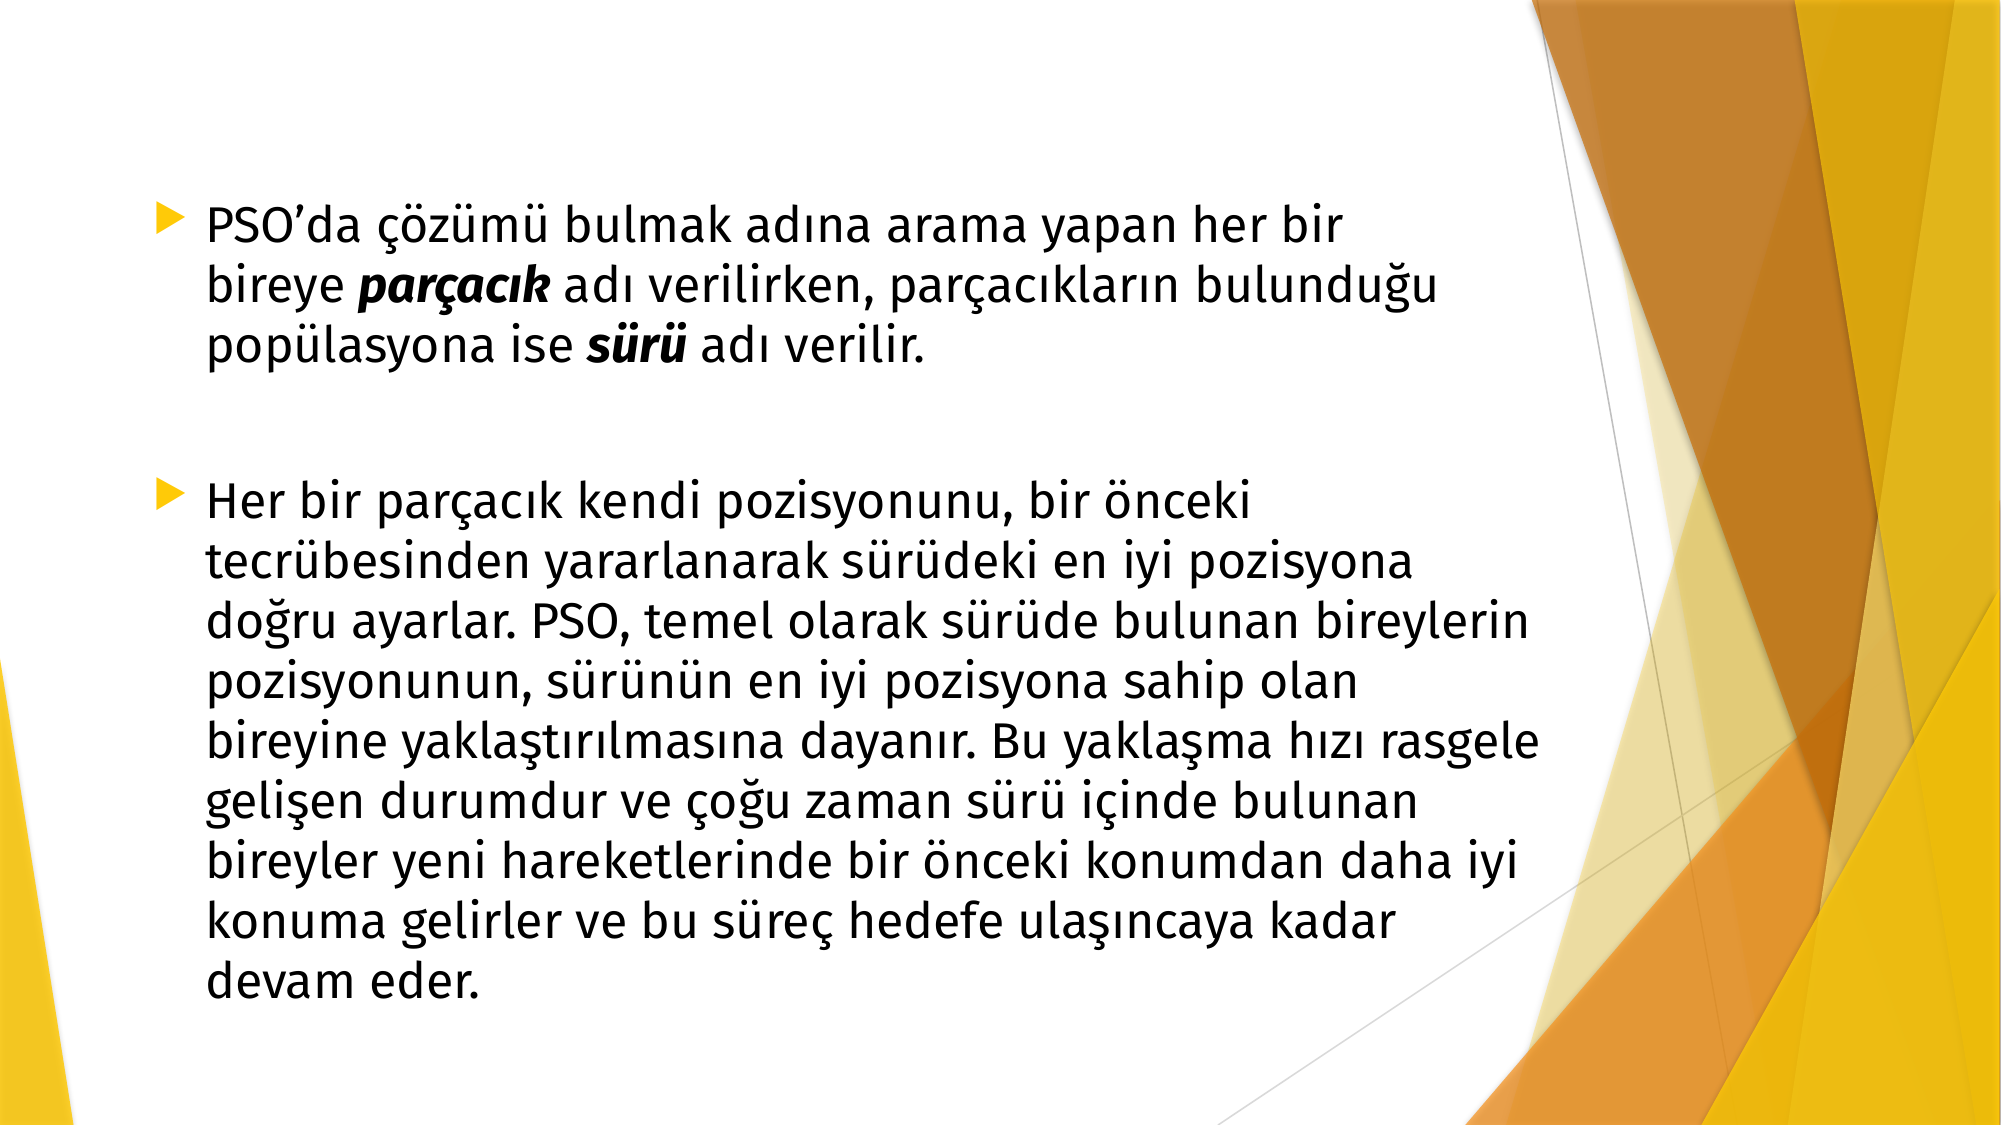

PSO’da çözümü bulmak adına arama yapan her bir bireye parçacık adı verilirken, parçacıkların bulunduğu popülasyona ise sürü adı verilir.

Her bir parçacık kendi pozisyonunu, bir önceki tecrübesinden yararlanarak sürüdeki en iyi pozisyona doğru ayarlar. PSO, temel olarak sürüde bulunan bireylerin pozisyonunun, sürünün en iyi pozisyona sahip olan bireyine yaklaştırılmasına dayanır. Bu yaklaşma hızı rasgele gelişen durumdur ve çoğu zaman sürü içinde bulunan bireyler yeni hareketlerinde bir önceki konumdan daha iyi konuma gelirler ve bu süreç hedefe ulaşıncaya kadar devam eder.